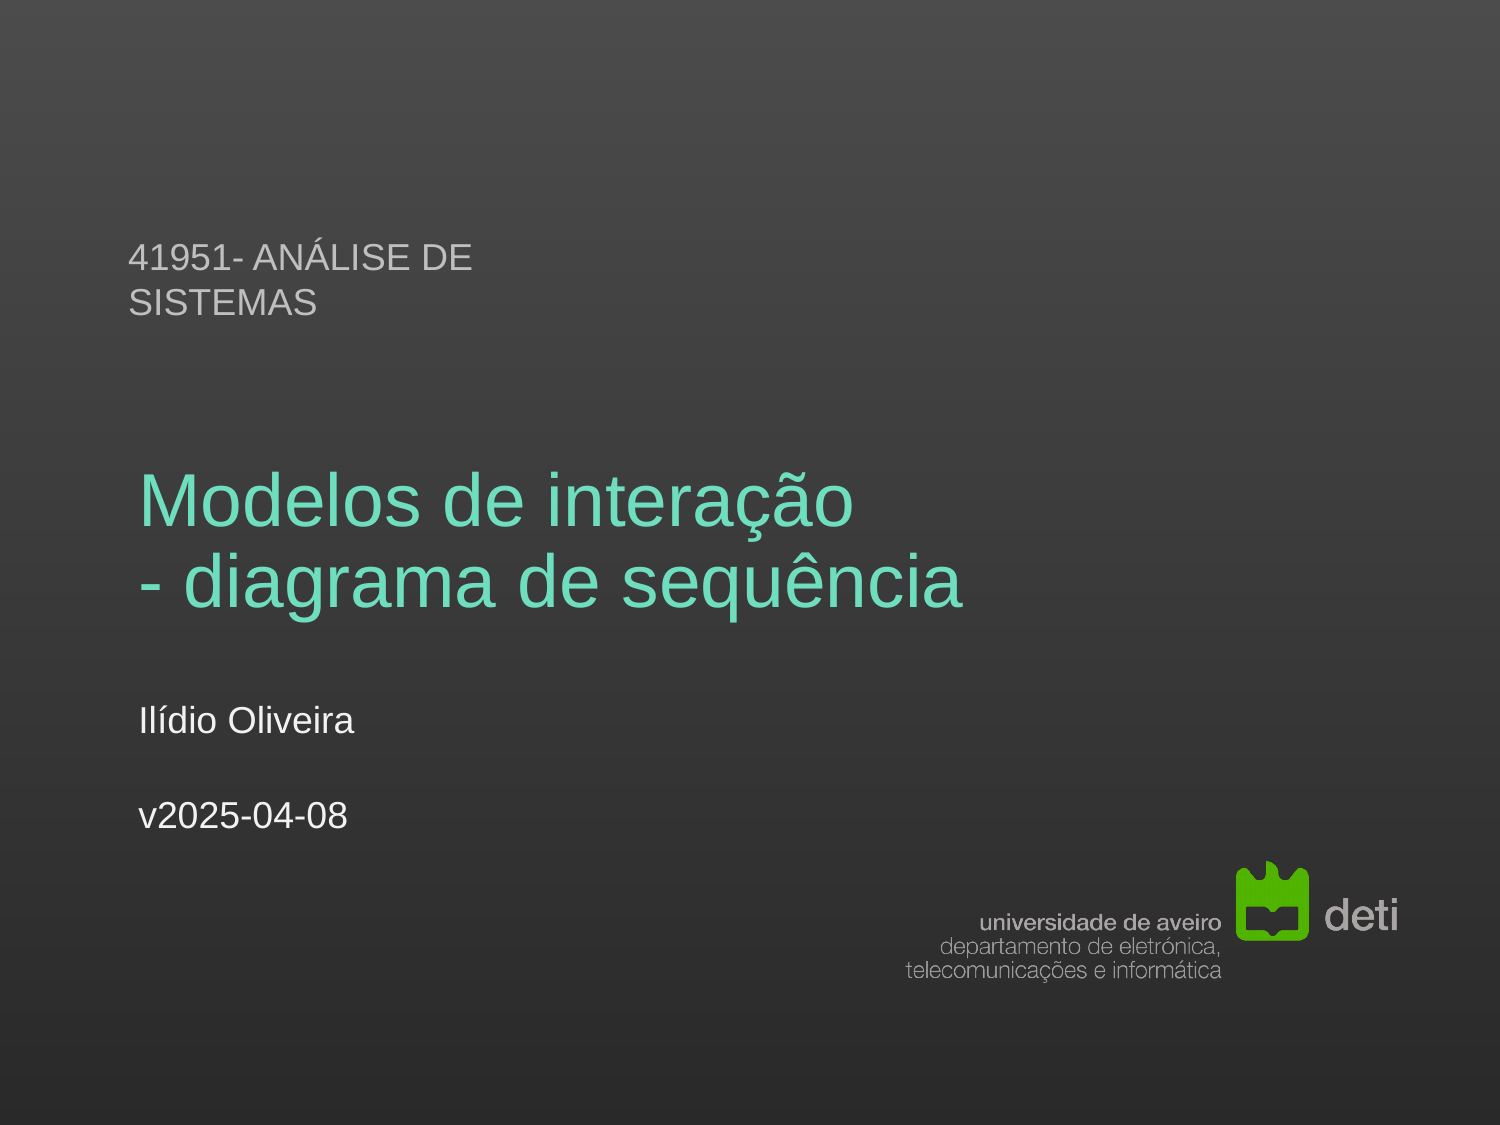

41951- ANÁLISE DE SISTEMAS
# Modelos de interação - diagrama de sequência
Ilídio Oliveira
v2025-04-08